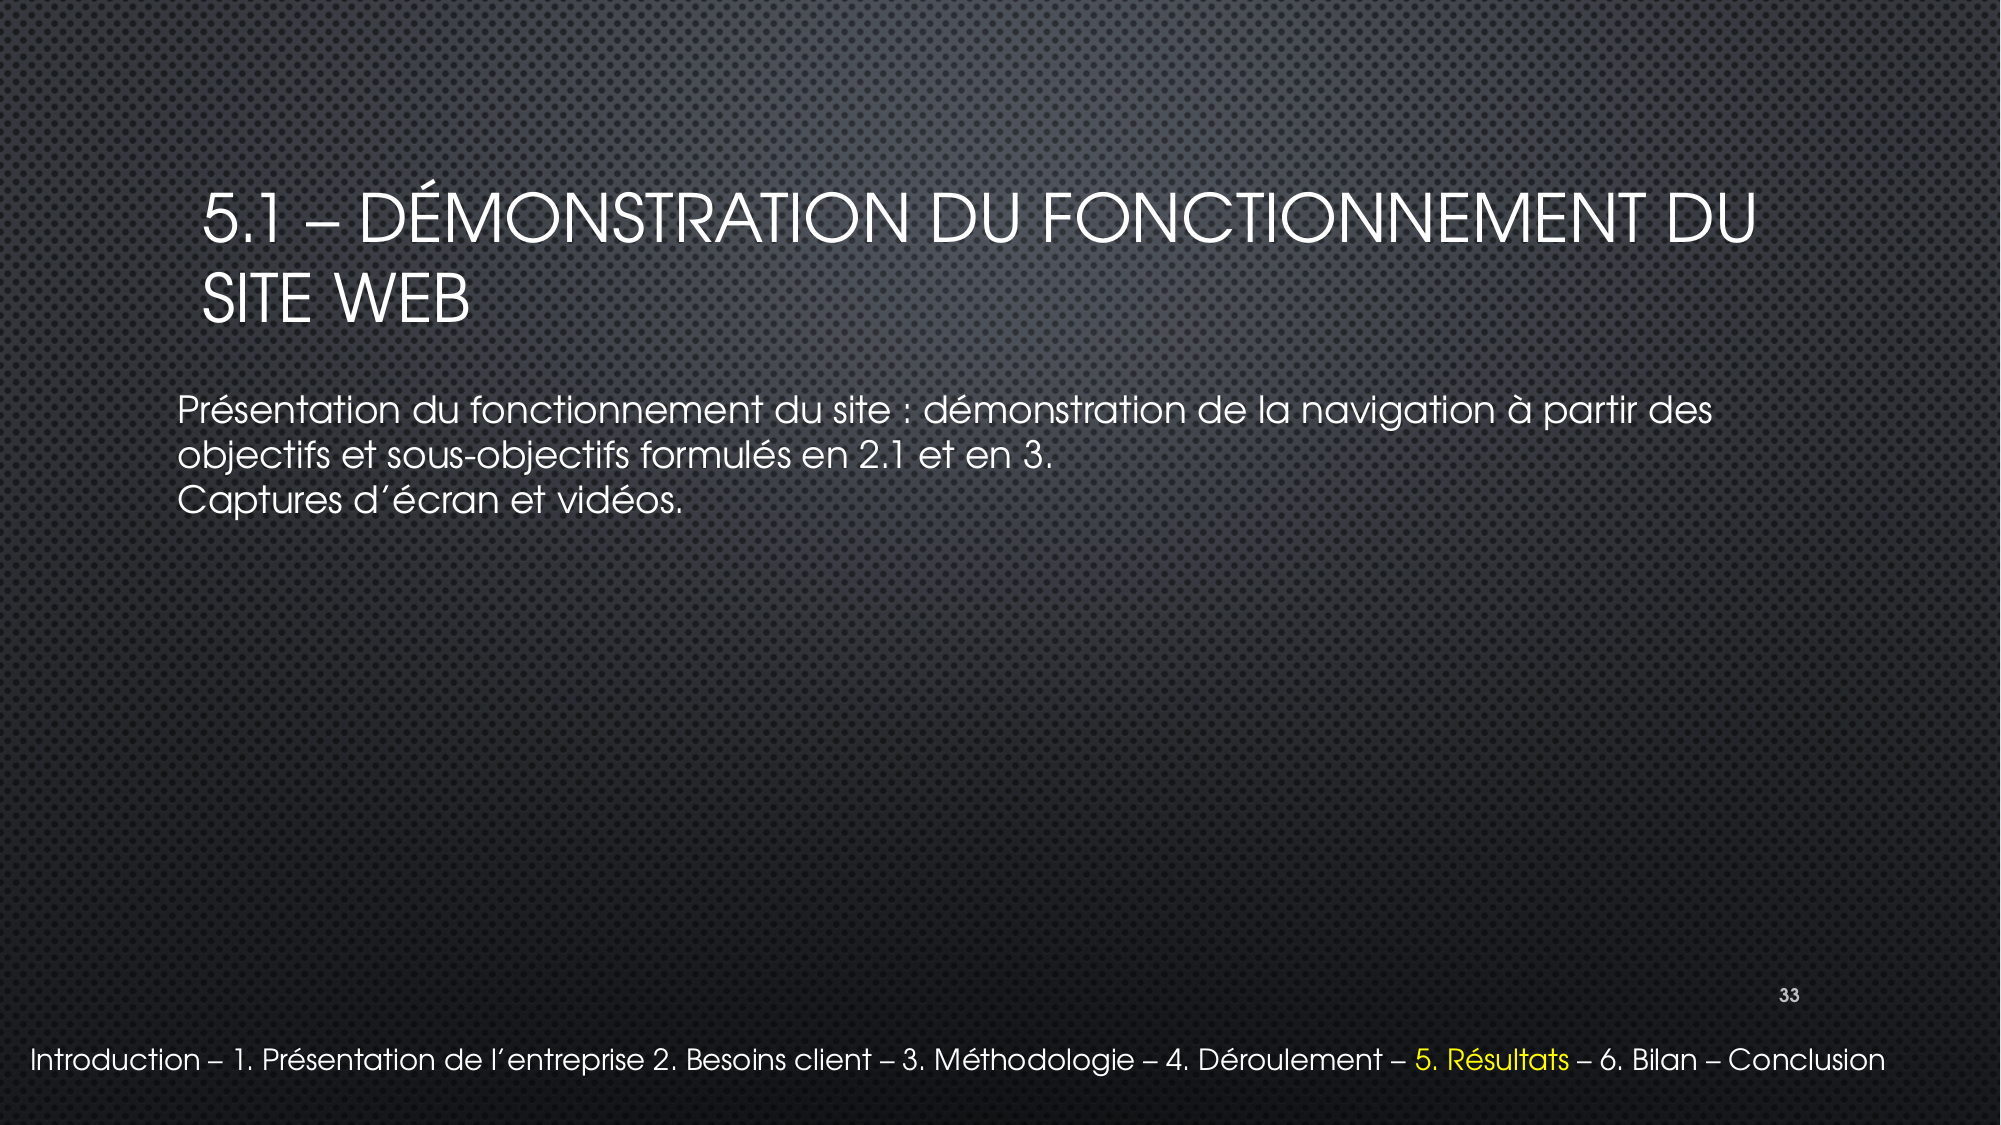

# 5.1 – Démonstration du fonctionnement du site web
Présentation du fonctionnement du site : démonstration de la navigation à partir des objectifs et sous-objectifs formulés en 2.1 et en 3.
Captures d’écran et vidéos.

33
Introduction – 1. Présentation de l’entreprise 2. Besoins client – 3. Méthodologie – 4. Déroulement – 5. Résultats – 6. Bilan – Conclusion